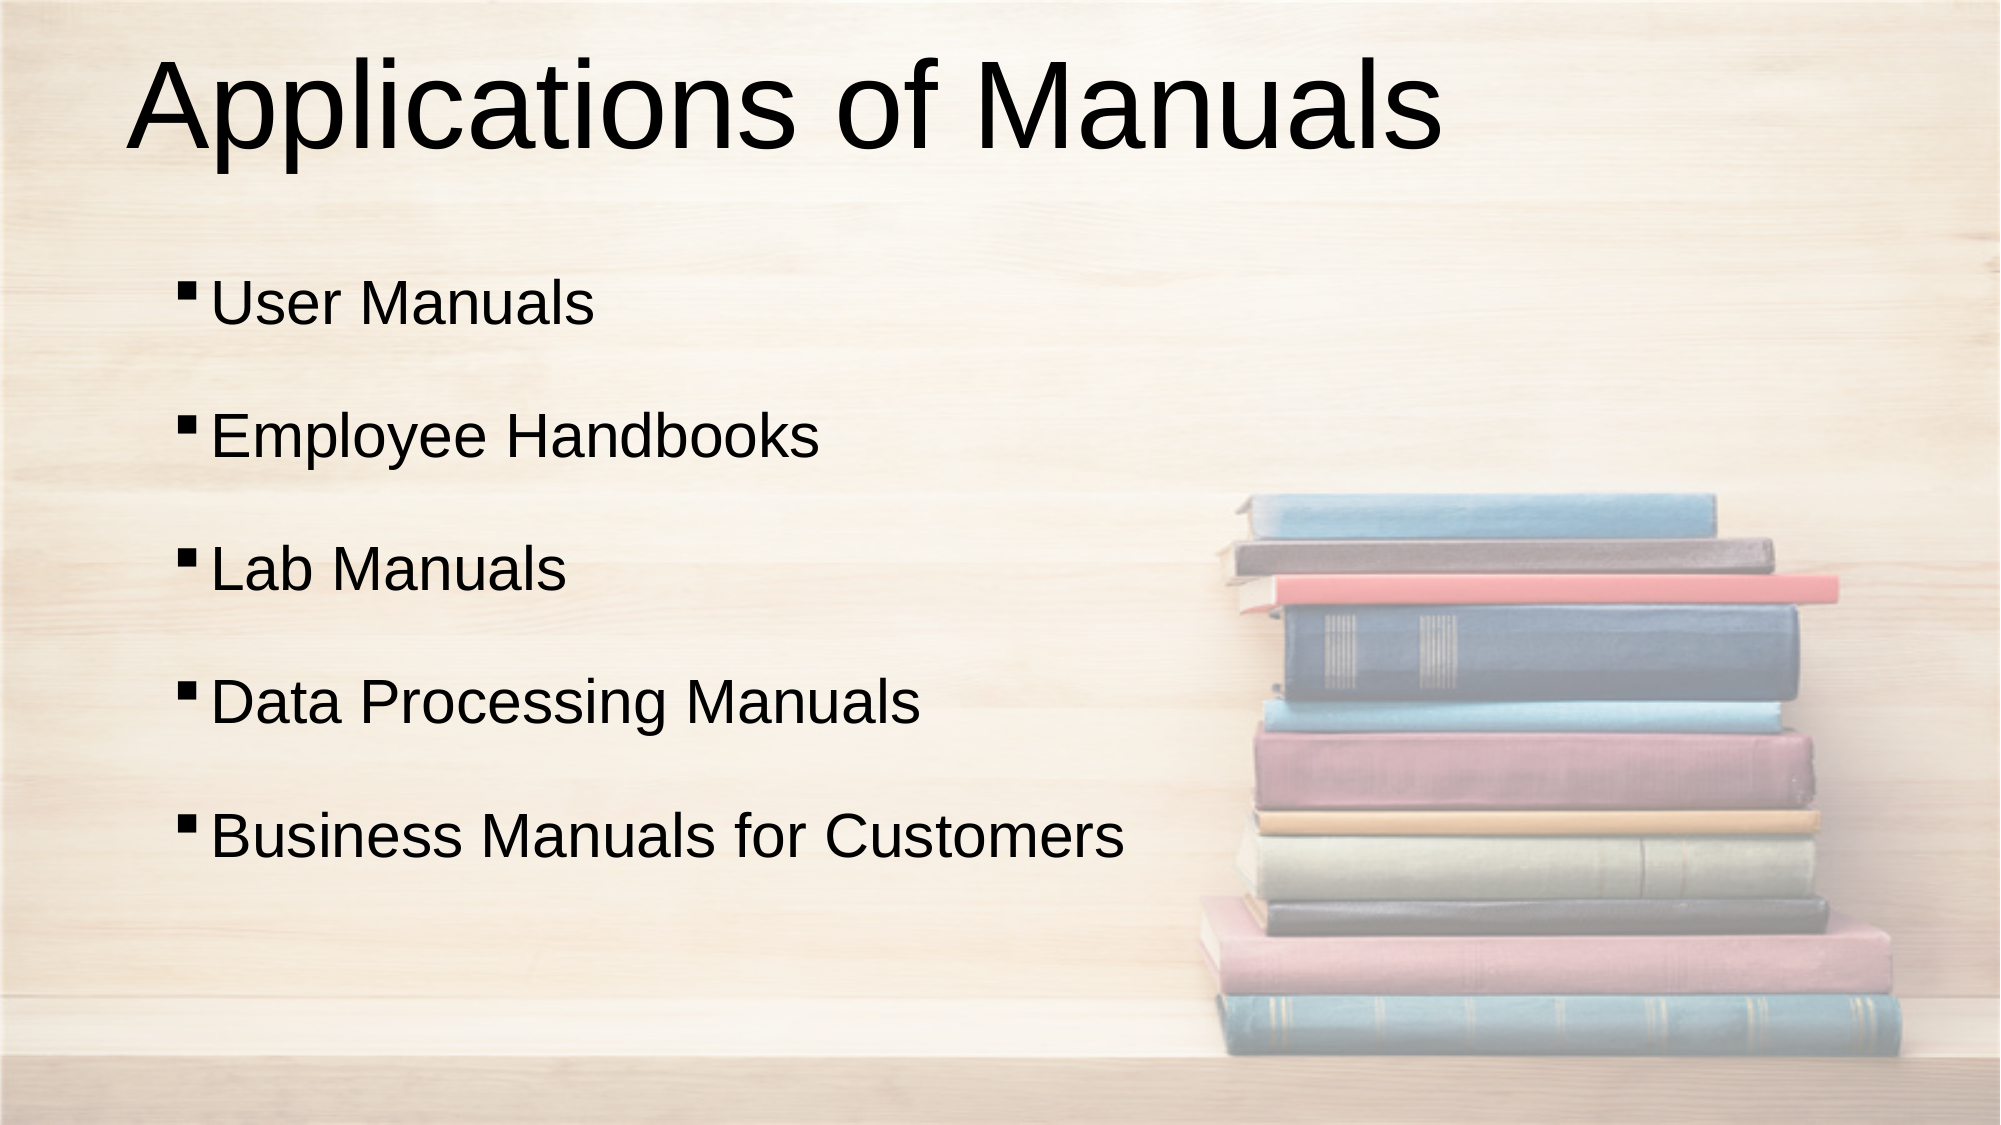

# Applications of Manuals
User Manuals
Employee Handbooks
Lab Manuals
Data Processing Manuals
Business Manuals for Customers